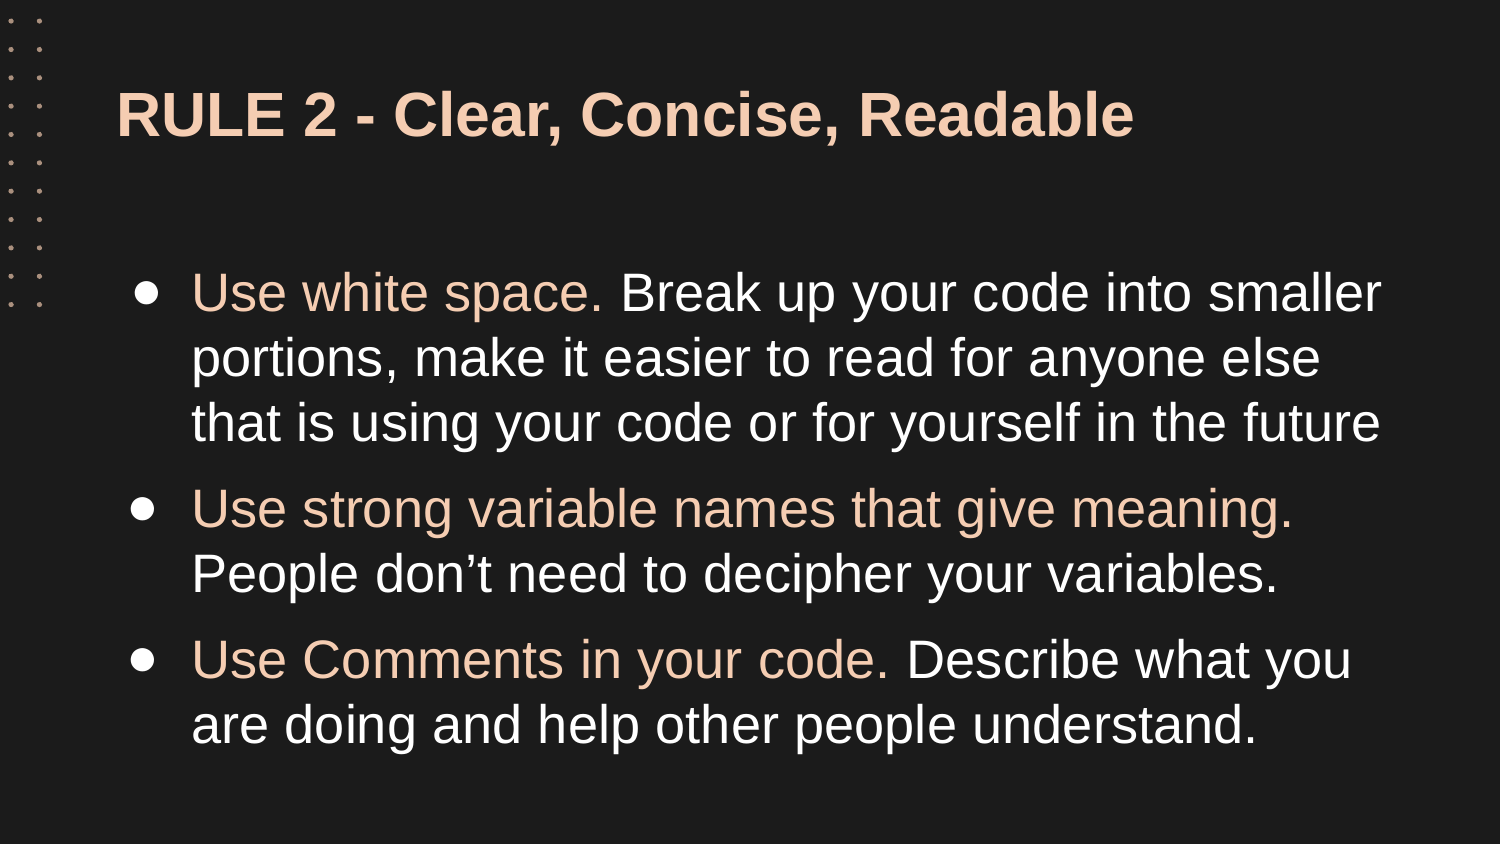

# RULE 2 - Clear, Concise, Readable
Use white space. Break up your code into smaller portions, make it easier to read for anyone else that is using your code or for yourself in the future
Use strong variable names that give meaning. People don’t need to decipher your variables.
Use Comments in your code. Describe what you are doing and help other people understand.